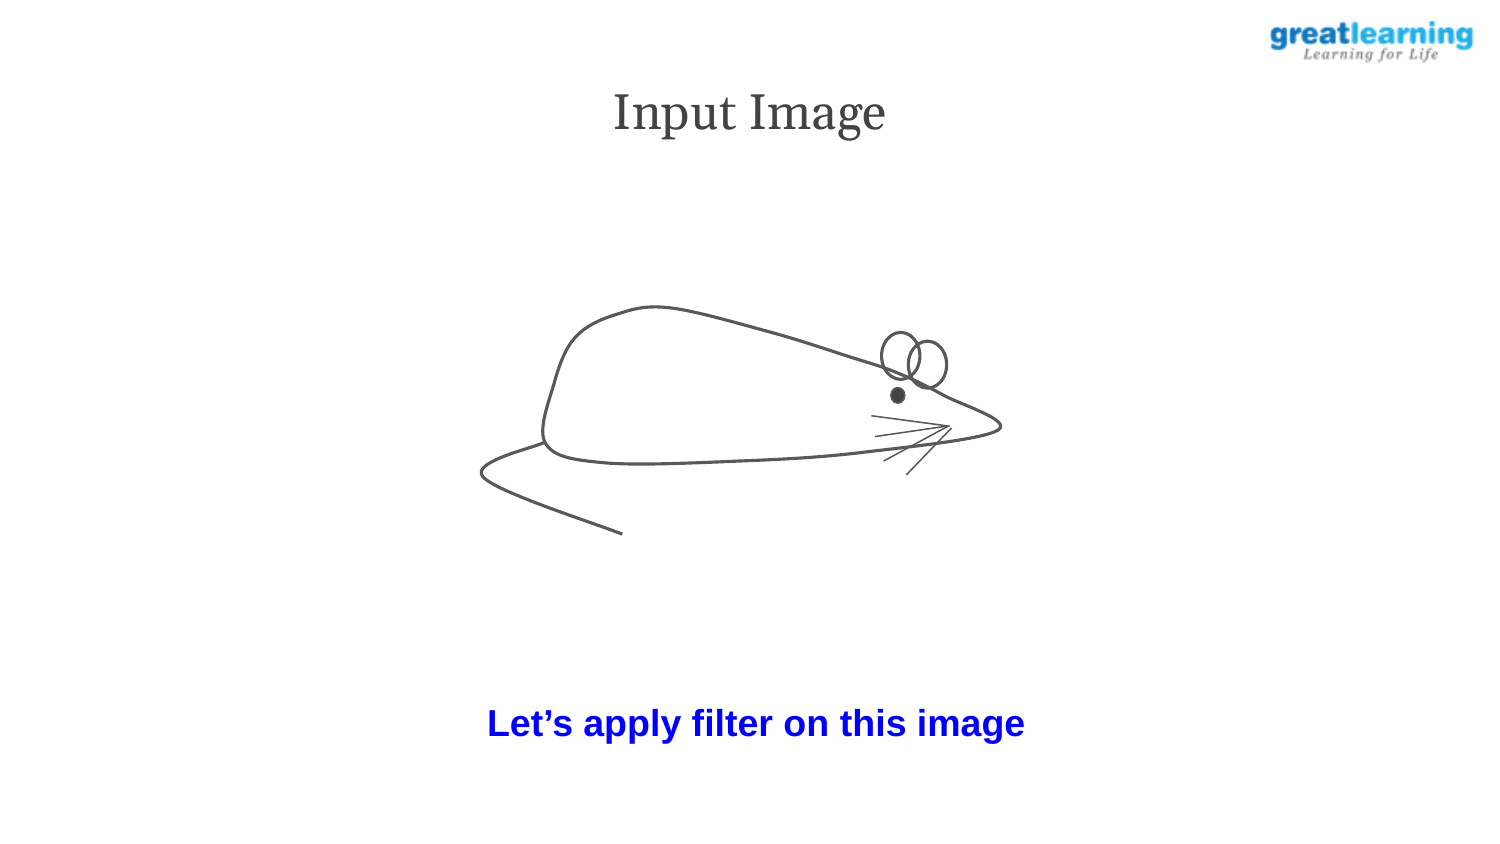

Input Image

Let’s apply filter on this image